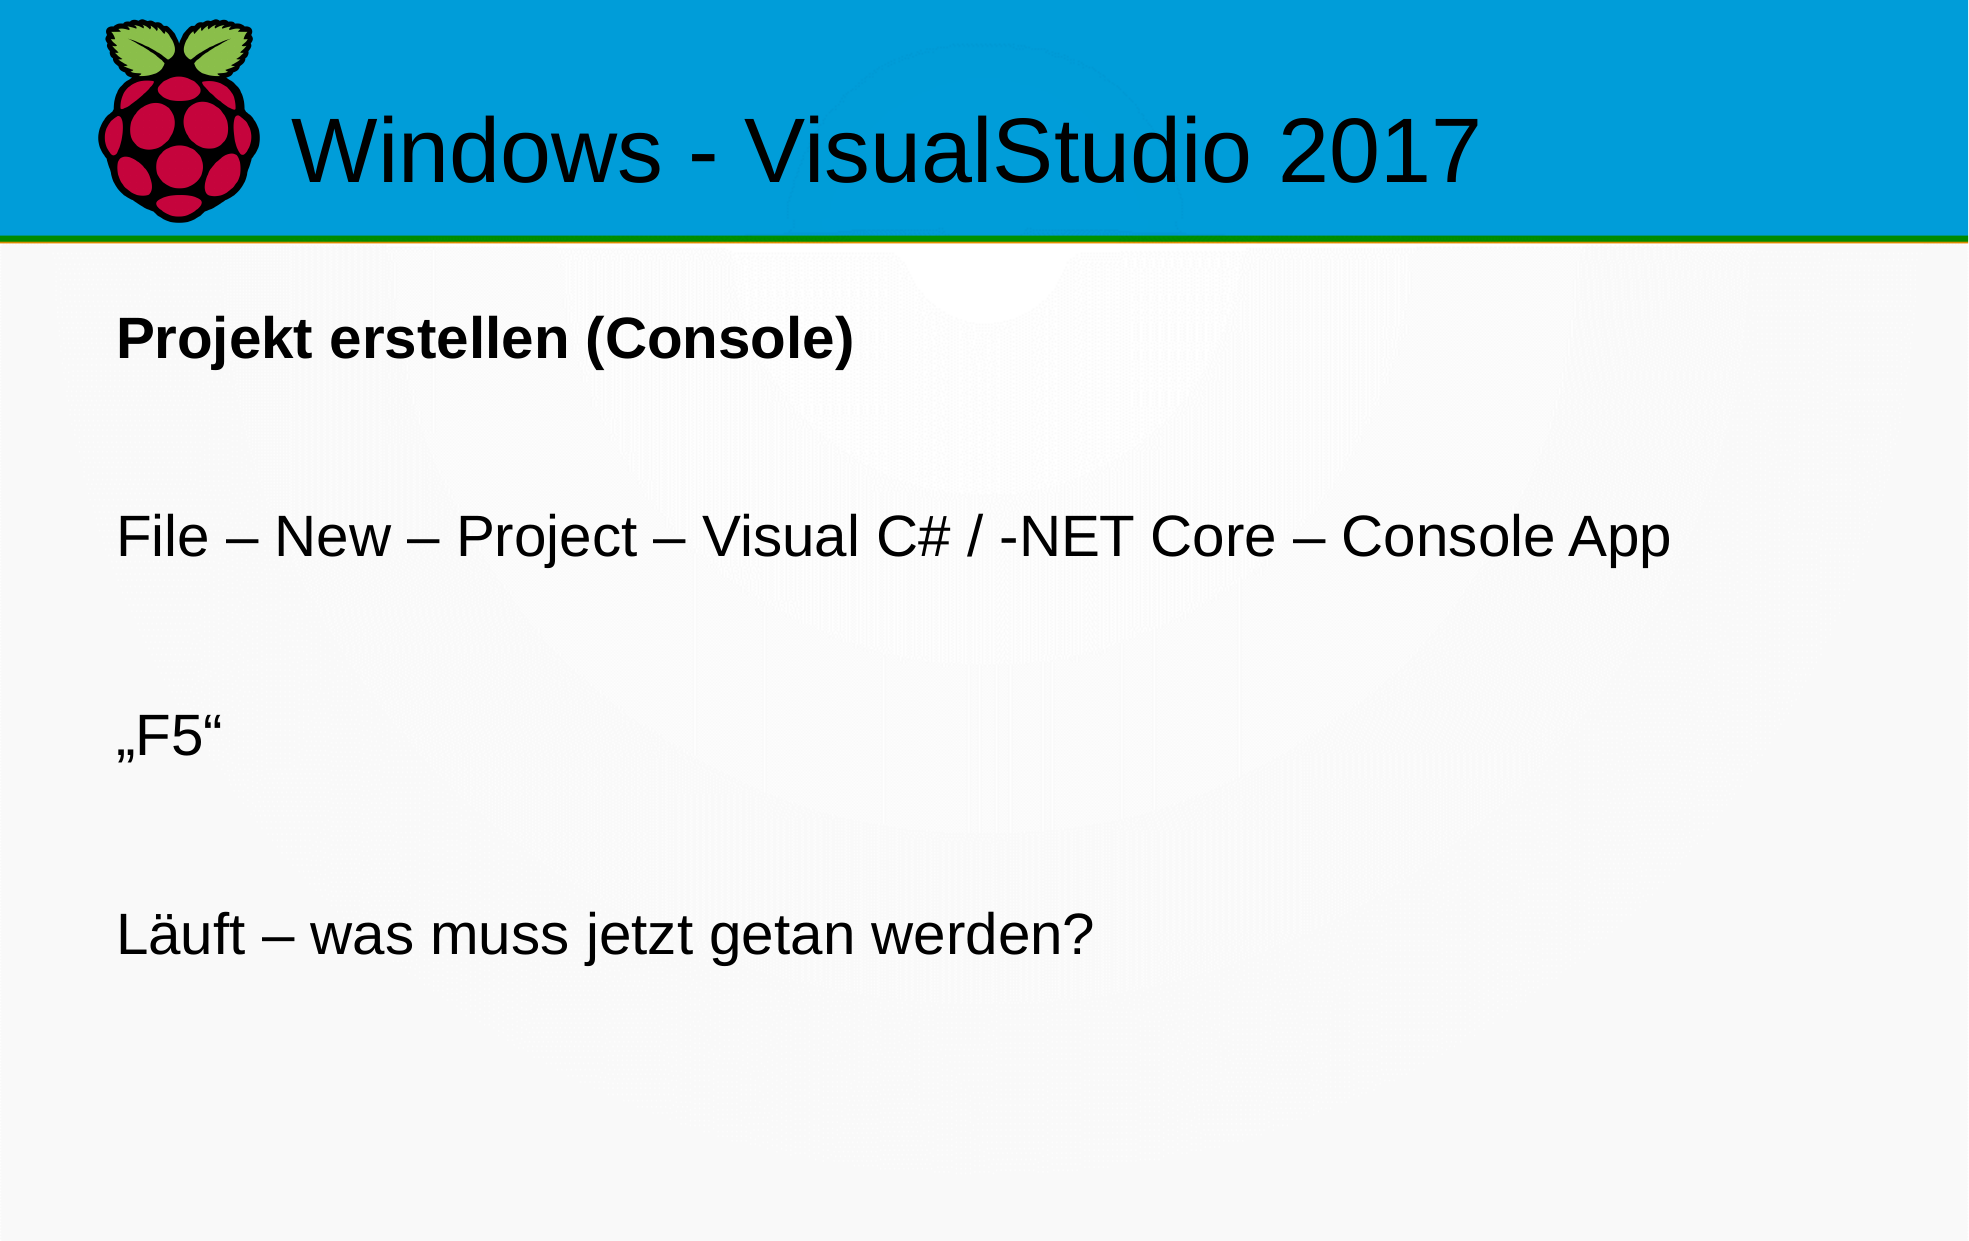

Windows - VisualStudio 2017
Projekt erstellen (Console)

File – New – Project – Visual C# / -NET Core – Console App

„F5“

Läuft – was muss jetzt getan werden?